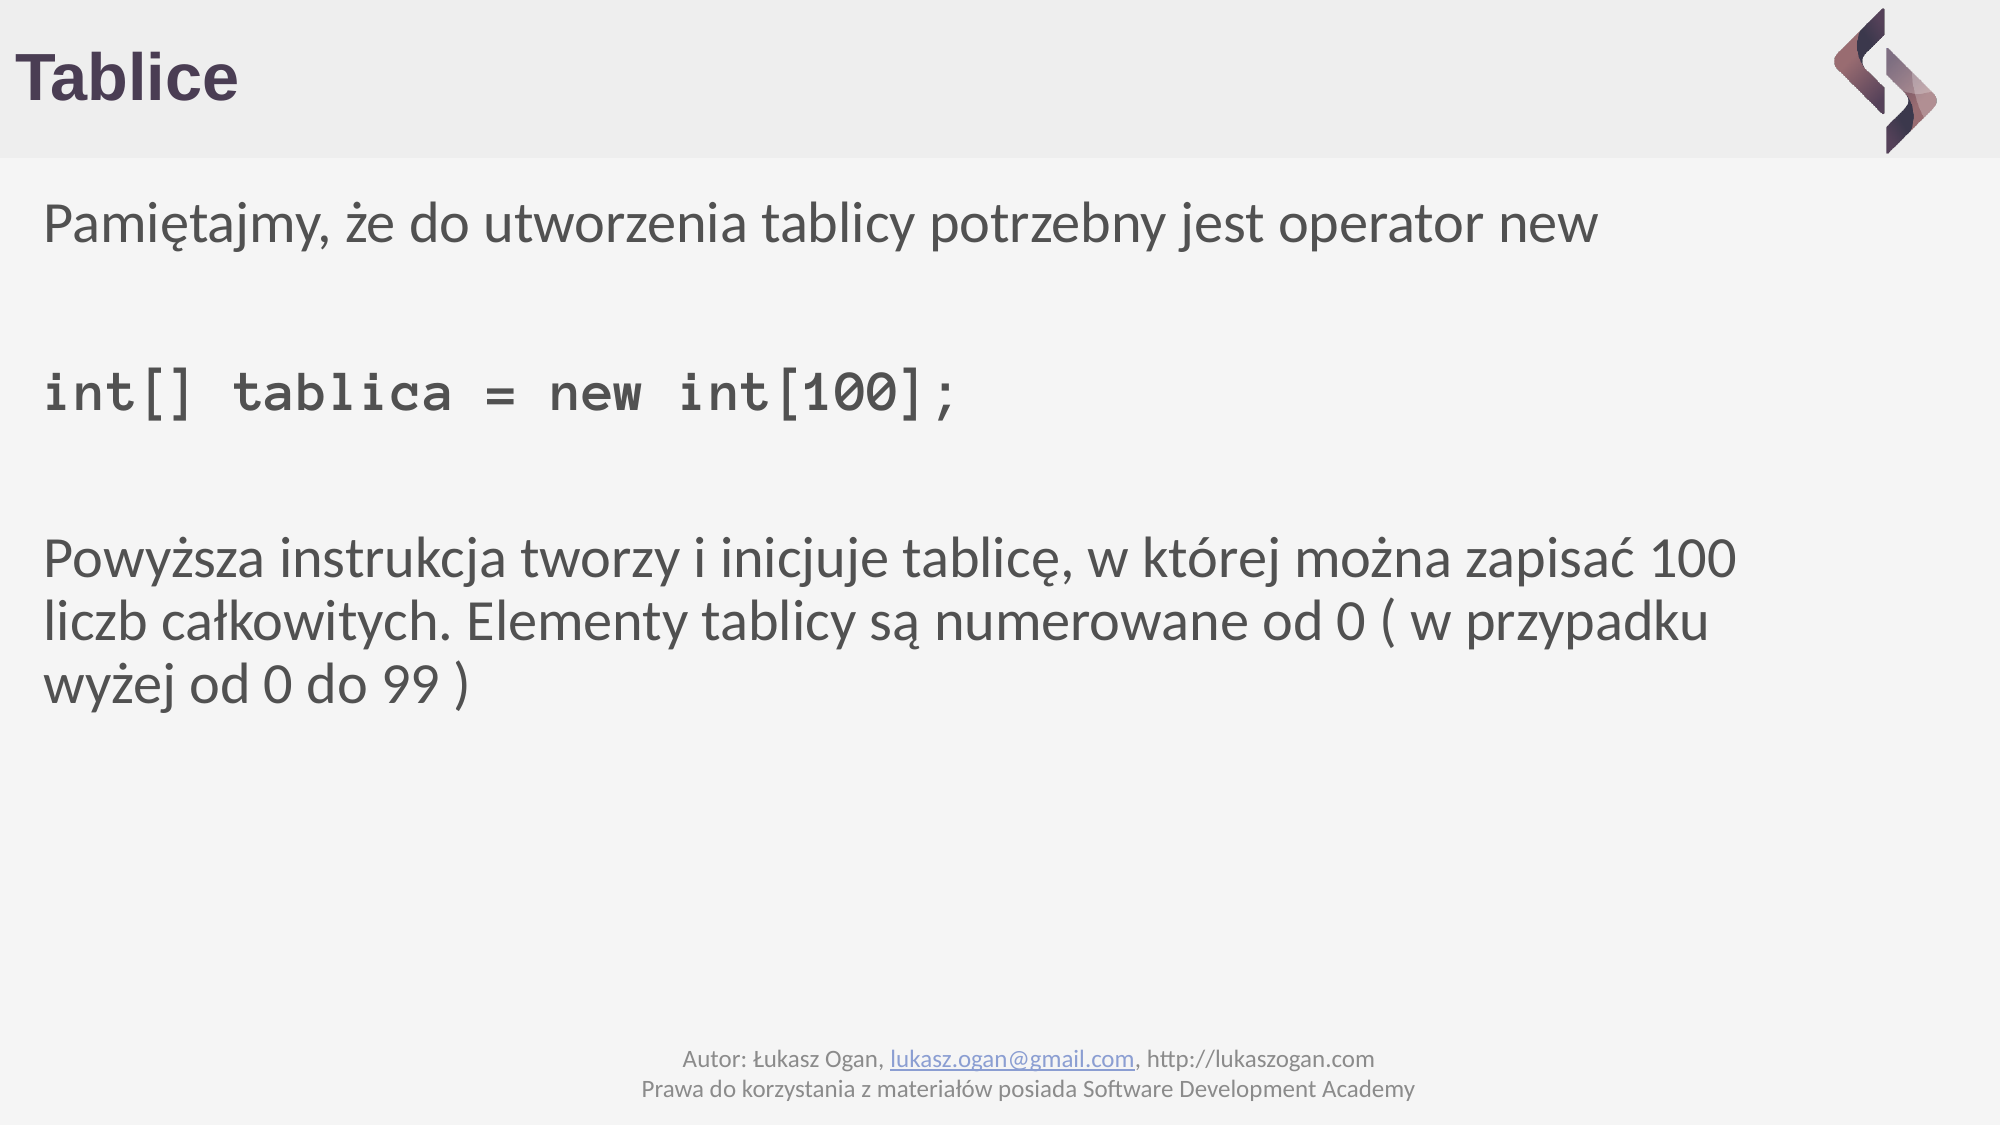

# Tablice
Pamiętajmy, że do utworzenia tablicy potrzebny jest operator new

int[] tablica = new int[100];

Powyższa instrukcja tworzy i inicjuje tablicę, w której można zapisać 100 liczb całkowitych. Elementy tablicy są numerowane od 0 ( w przypadku wyżej od 0 do 99 )
Autor: Łukasz Ogan, lukasz.ogan@gmail.com, http://lukaszogan.com
Prawa do korzystania z materiałów posiada Software Development Academy